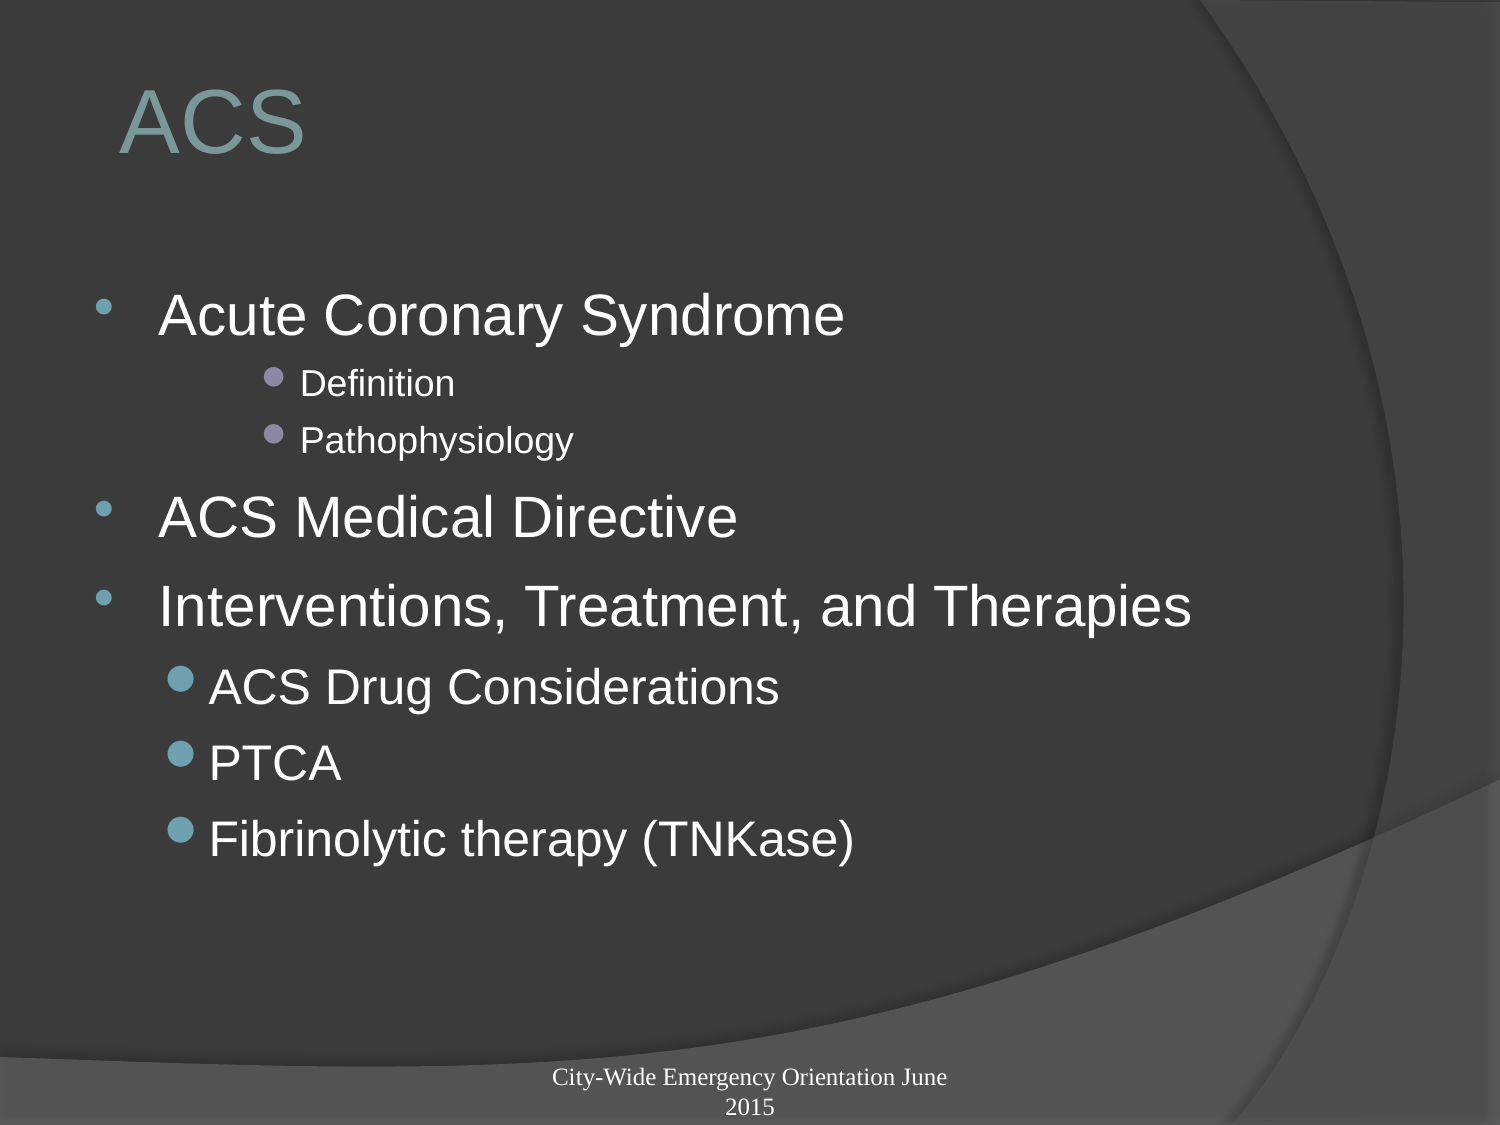

# ACS
Acute Coronary Syndrome
Definition
Pathophysiology
ACS Medical Directive
Interventions, Treatment, and Therapies
ACS Drug Considerations
PTCA
Fibrinolytic therapy (TNKase)
City-Wide Emergency Orientation June 2015